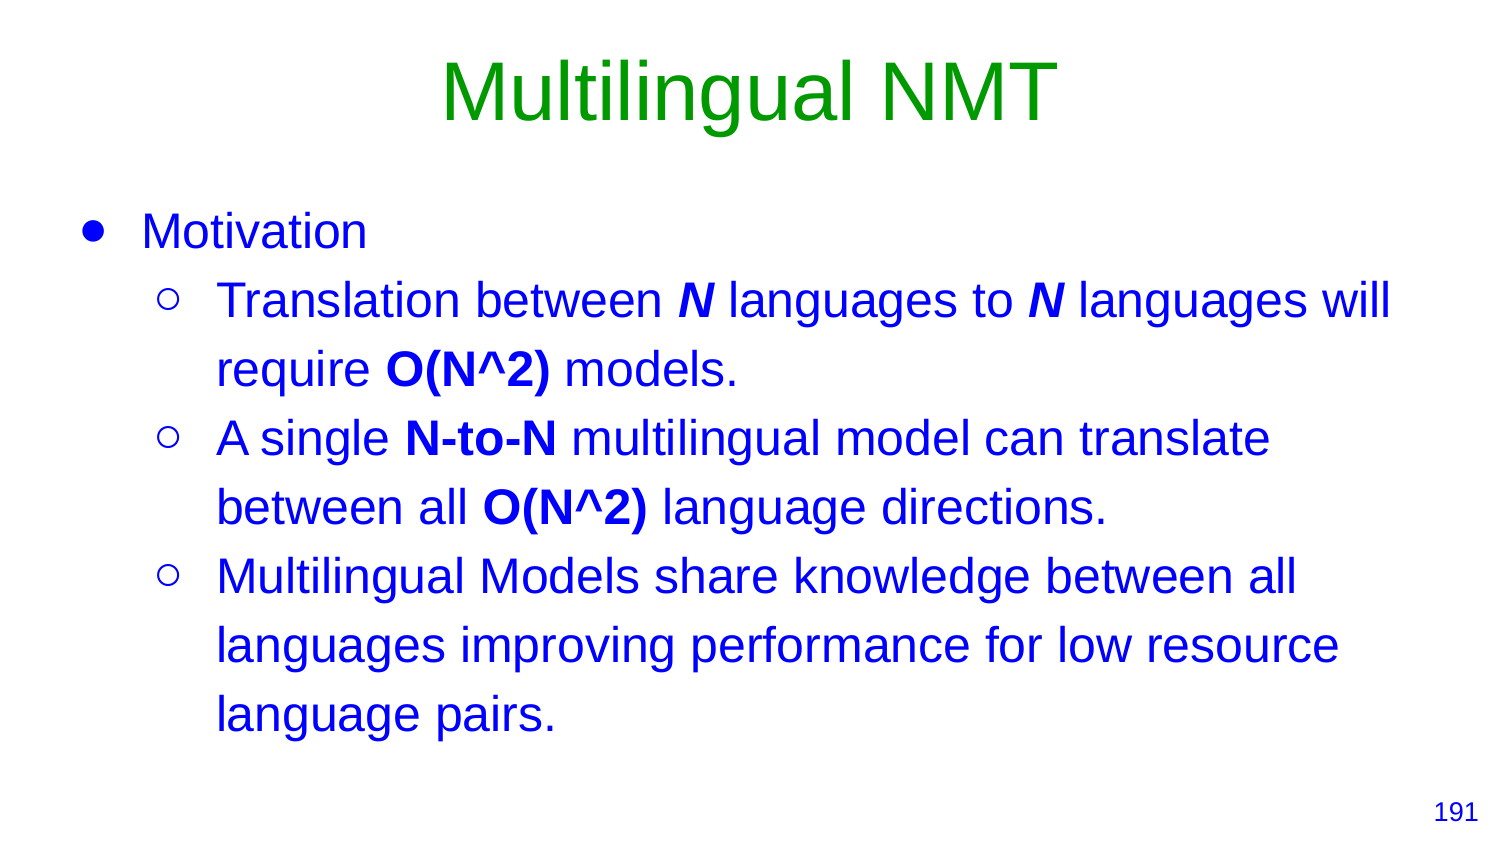

# Multilingual NMT
Motivation
Translation between N languages to N languages will require O(N^2) models.
A single N-to-N multilingual model can translate between all O(N^2) language directions.
Multilingual Models share knowledge between all languages improving performance for low resource language pairs.
191